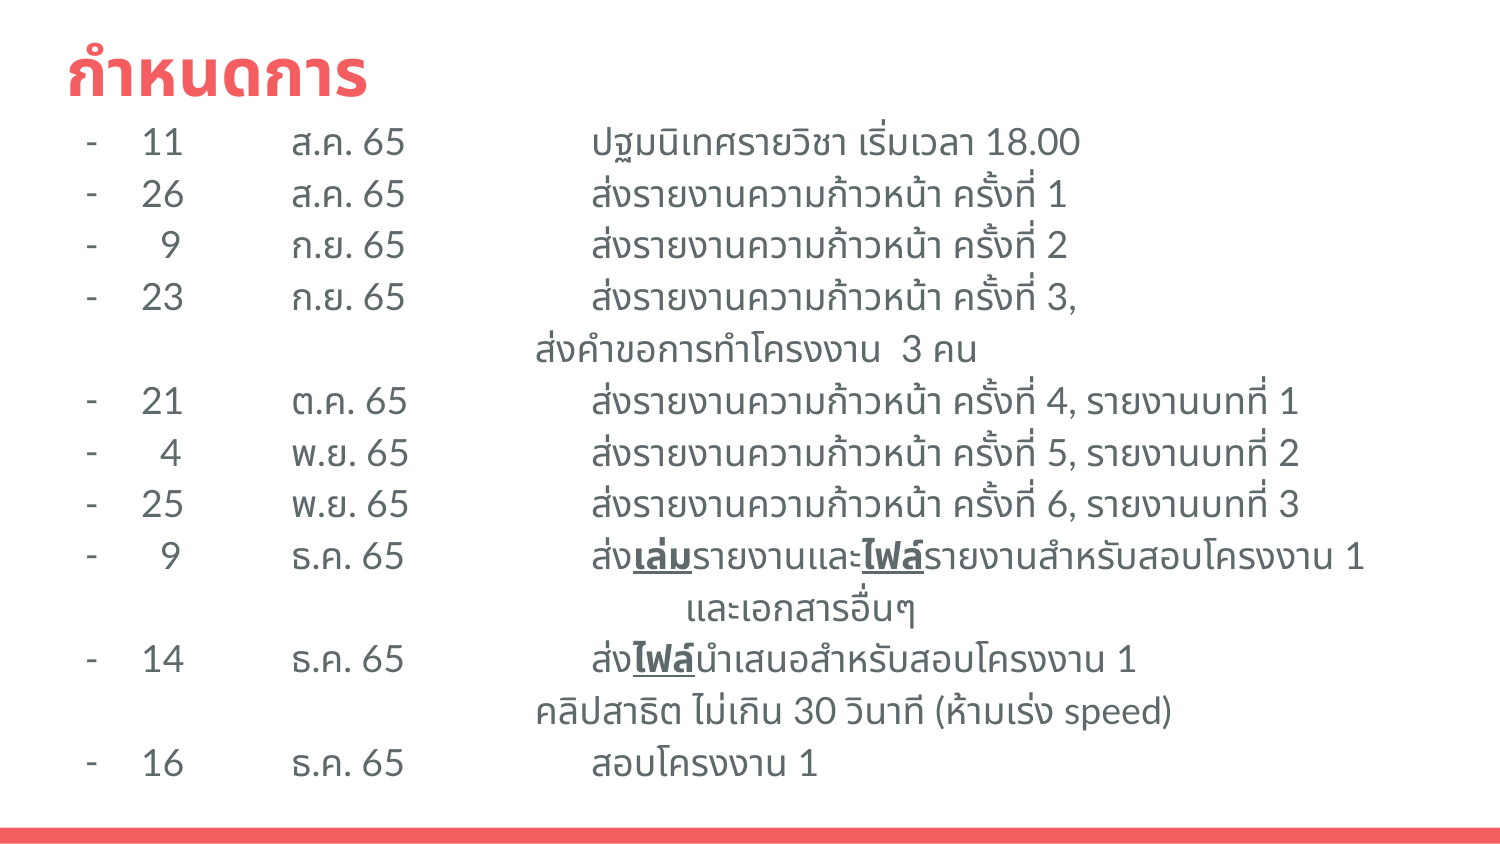

# กำหนดการ
11	ส.ค. 65 		ปฐมนิเทศรายวิชา เริ่มเวลา 18.00
26	ส.ค. 65 		ส่งรายงานความก้าวหน้า ครั้งที่ 1
  9	ก.ย. 65 		ส่งรายงานความก้าวหน้า ครั้งที่ 2
23	ก.ย. 65 		ส่งรายงานความก้าวหน้า ครั้งที่ 3,
			ส่งคำขอการทำโครงงาน  3 คน
21	ต.ค. 65 		ส่งรายงานความก้าวหน้า ครั้งที่ 4, รายงานบทที่ 1
  4	พ.ย. 65 		ส่งรายงานความก้าวหน้า ครั้งที่ 5, รายงานบทที่ 2
25	พ.ย. 65 		ส่งรายงานความก้าวหน้า ครั้งที่ 6, รายงานบทที่ 3
  9 	ธ.ค. 65 		ส่งเล่มรายงานและไฟล์รายงานสำหรับสอบโครงงาน 1
				และเอกสารอื่นๆ
14 	ธ.ค. 65 		ส่งไฟล์นำเสนอสำหรับสอบโครงงาน 1
			คลิปสาธิต ไม่เกิน 30 วินาที (ห้ามเร่ง speed)
16 	ธ.ค. 65		สอบโครงงาน 1